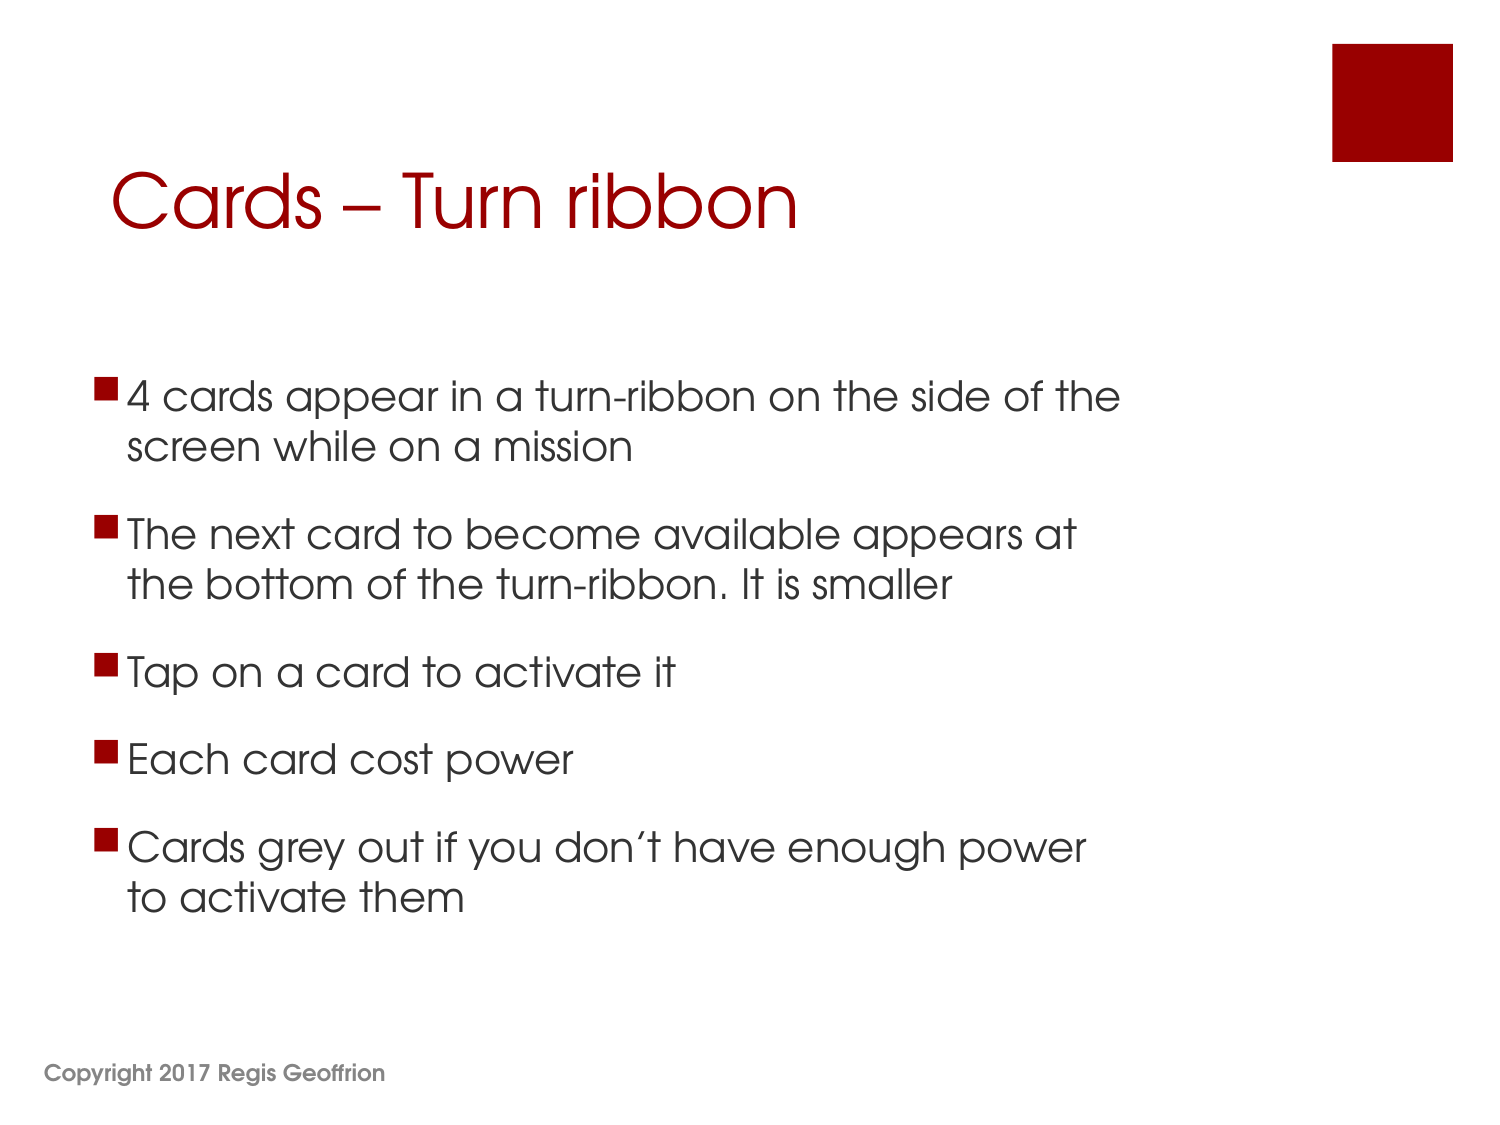

# Cards – Turn ribbon
4 cards appear in a turn-ribbon on the side of the screen while on a mission
The next card to become available appears at the bottom of the turn-ribbon. It is smaller
Tap on a card to activate it
Each card cost power
Cards grey out if you don’t have enough power to activate them

Copyright 2017 Regis Geoffrion